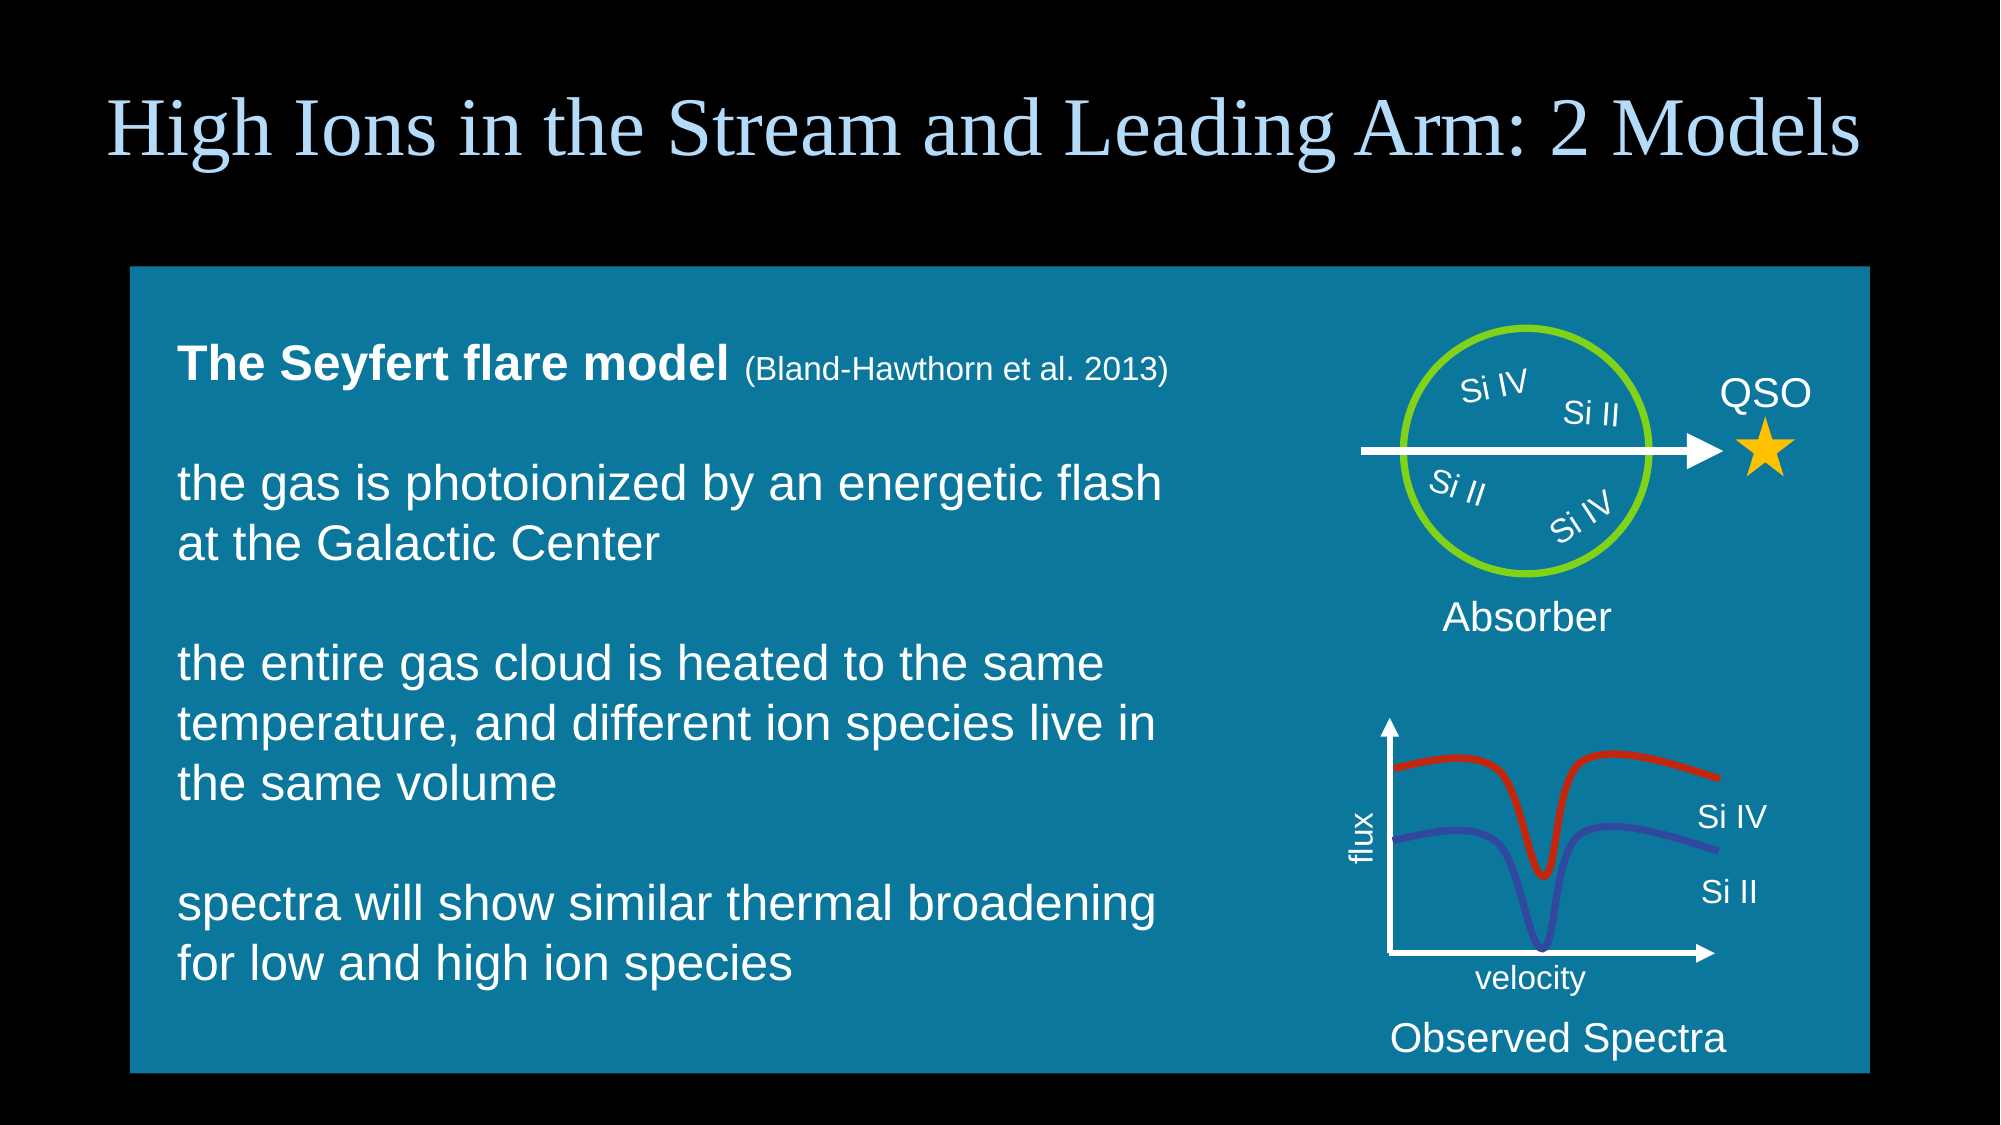

High Ions in the Stream and Leading Arm: 2 Models

The Seyfert flare model (Bland-Hawthorn et al. 2013)

the gas is photoionized by an energetic flash at the Galactic Center

the entire gas cloud is heated to the same temperature, and different ion species live in the same volume

spectra will show similar thermal broadening for low and high ion species

Si IV
QSO
Si II

Si II
Si IV
Absorber

Si IV

Si II
Observed Spectra
flux
velocity